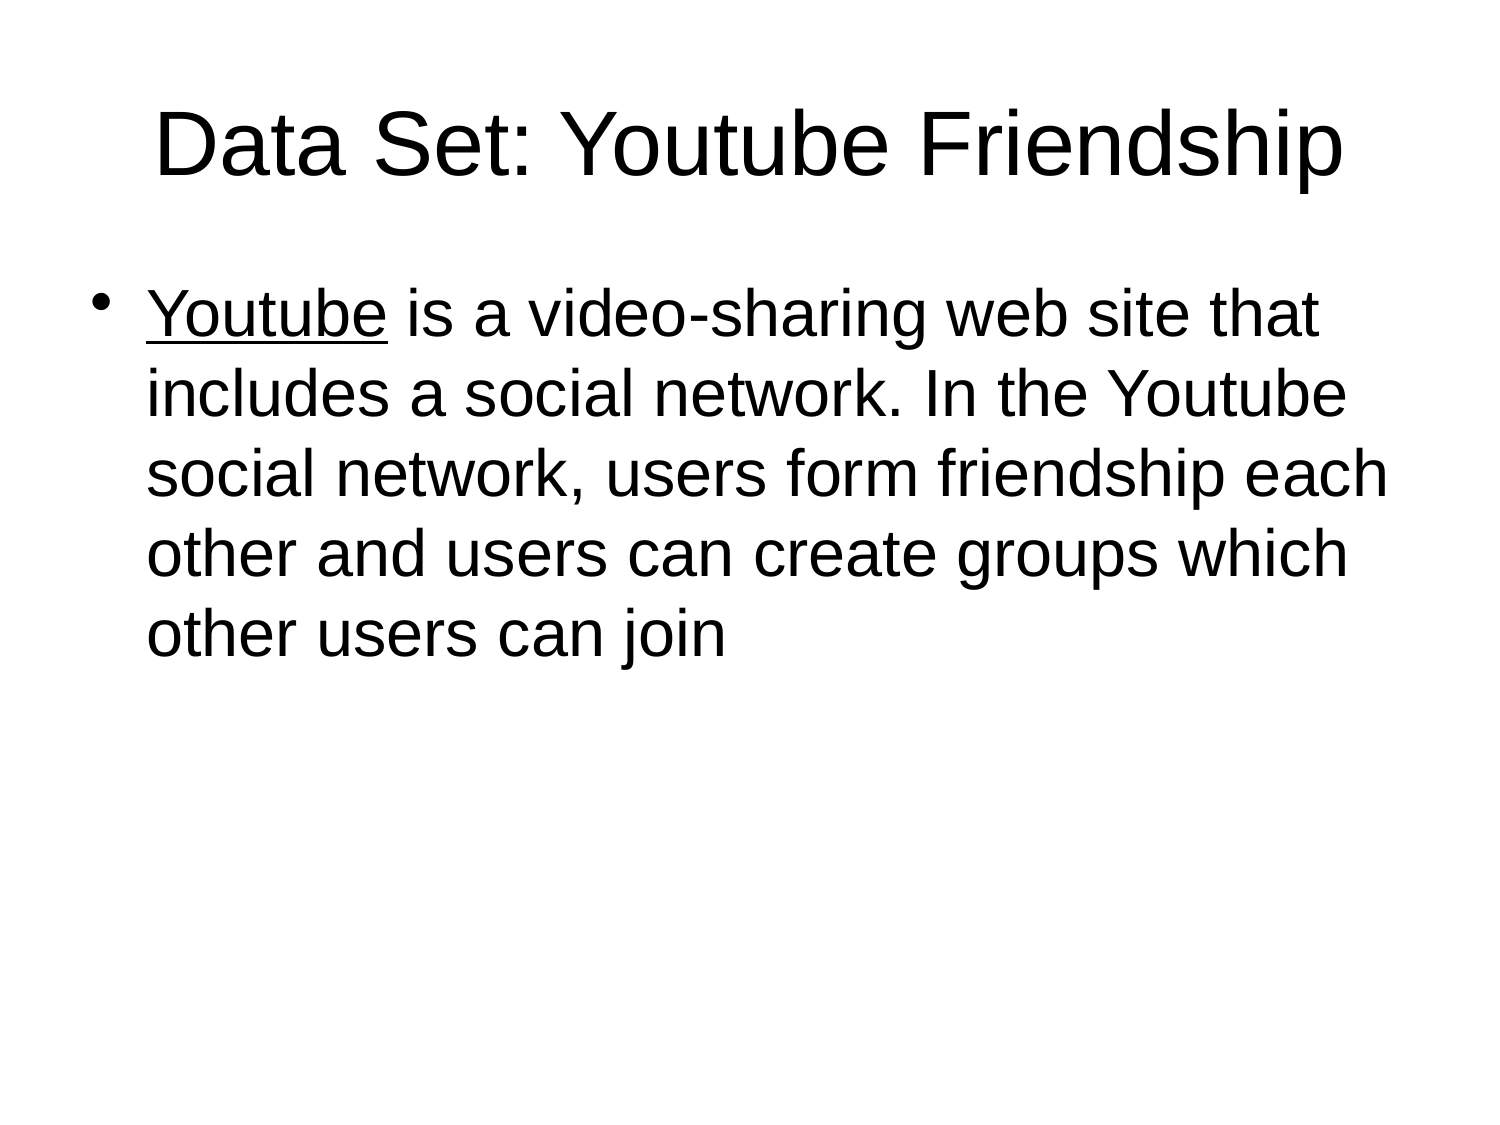

# Data Set: Youtube Friendship
Youtube is a video-sharing web site that includes a social network. In the Youtube social network, users form friendship each other and users can create groups which other users can join